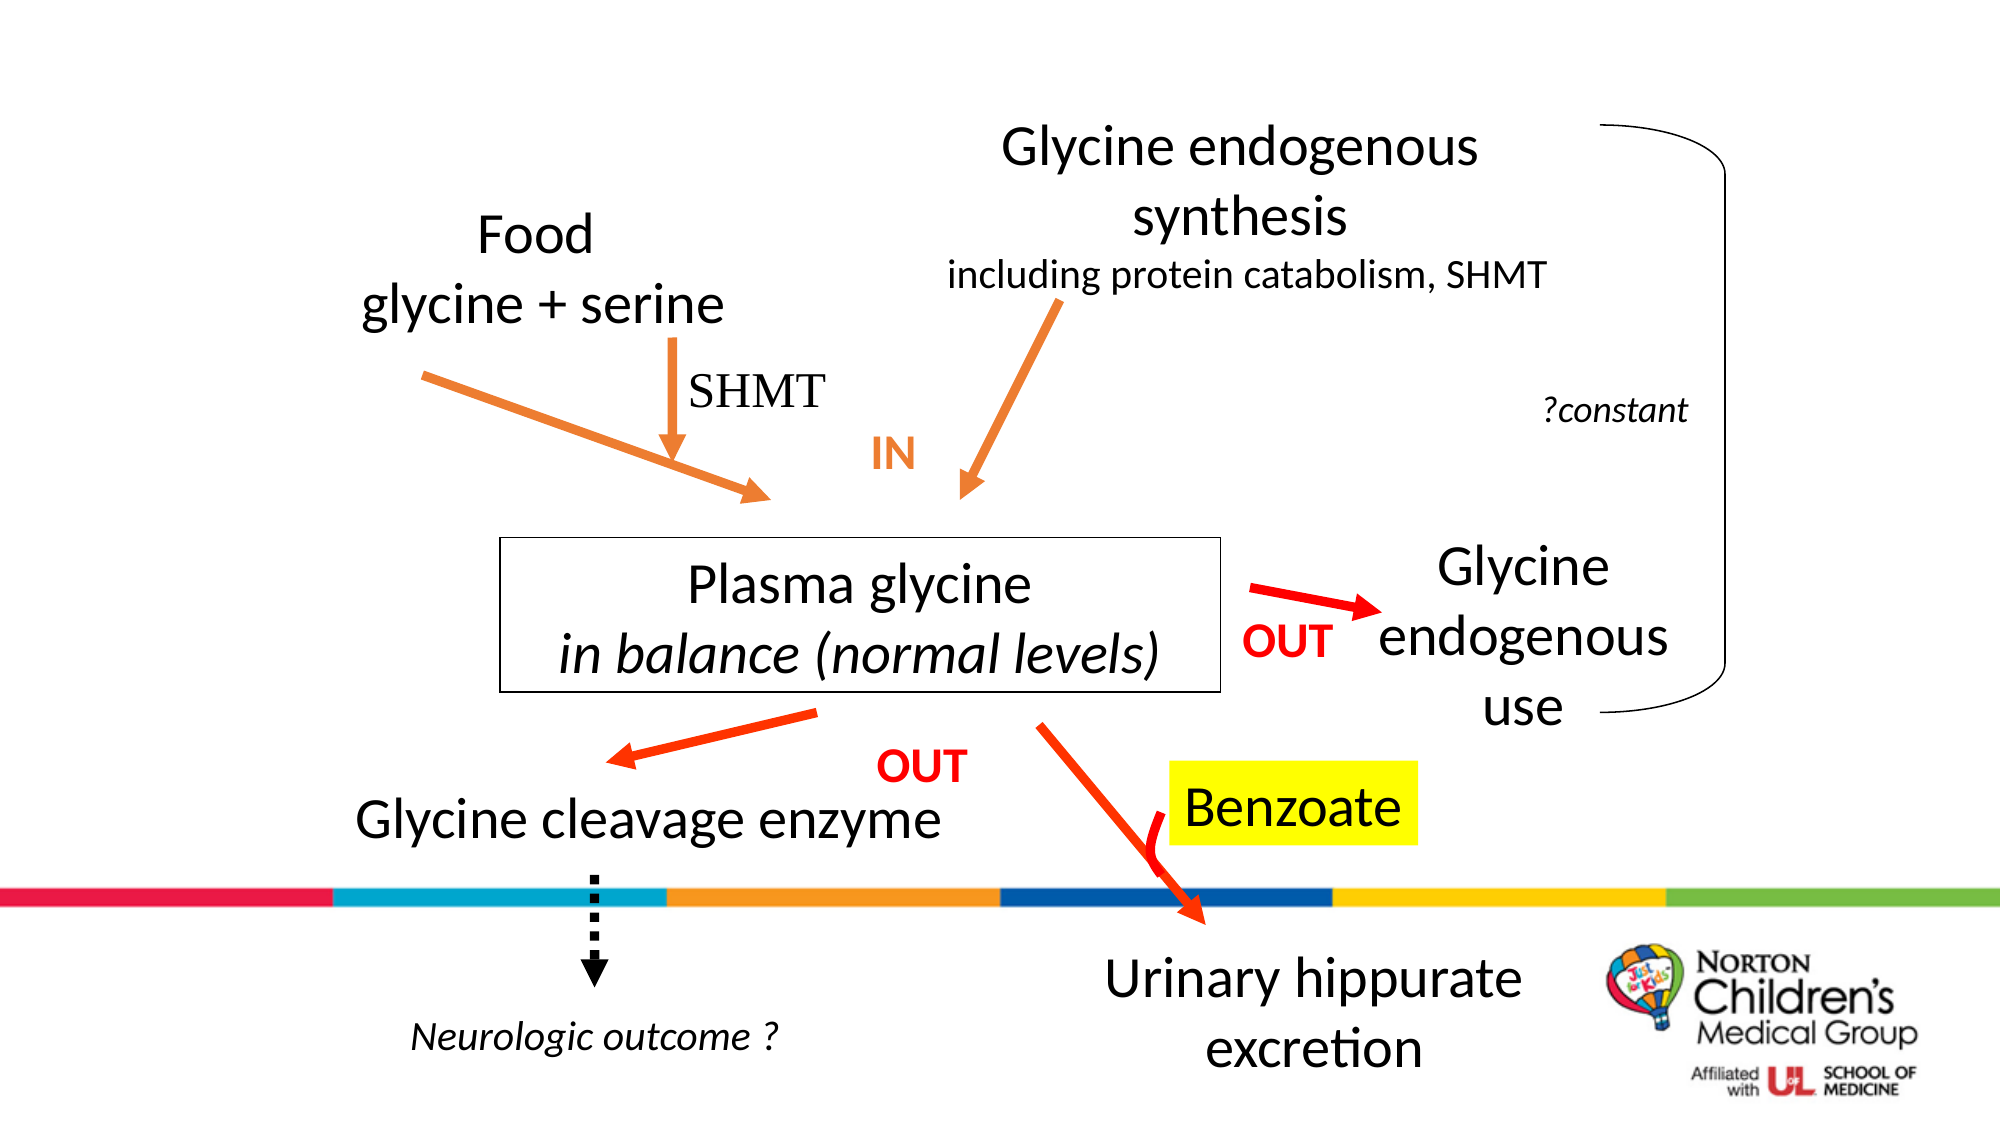

Glycine endogenous
synthesis
including protein catabolism, SHMT

Food
glycine + serine

SHMT

?constant
IN
Glycine endogenous use
Plasma glycine
in balance (normal levels)

OUT

OUT
Benzoate
Glycine cleavage enzyme

Urinary hippurate excretion
Neurologic outcome ?